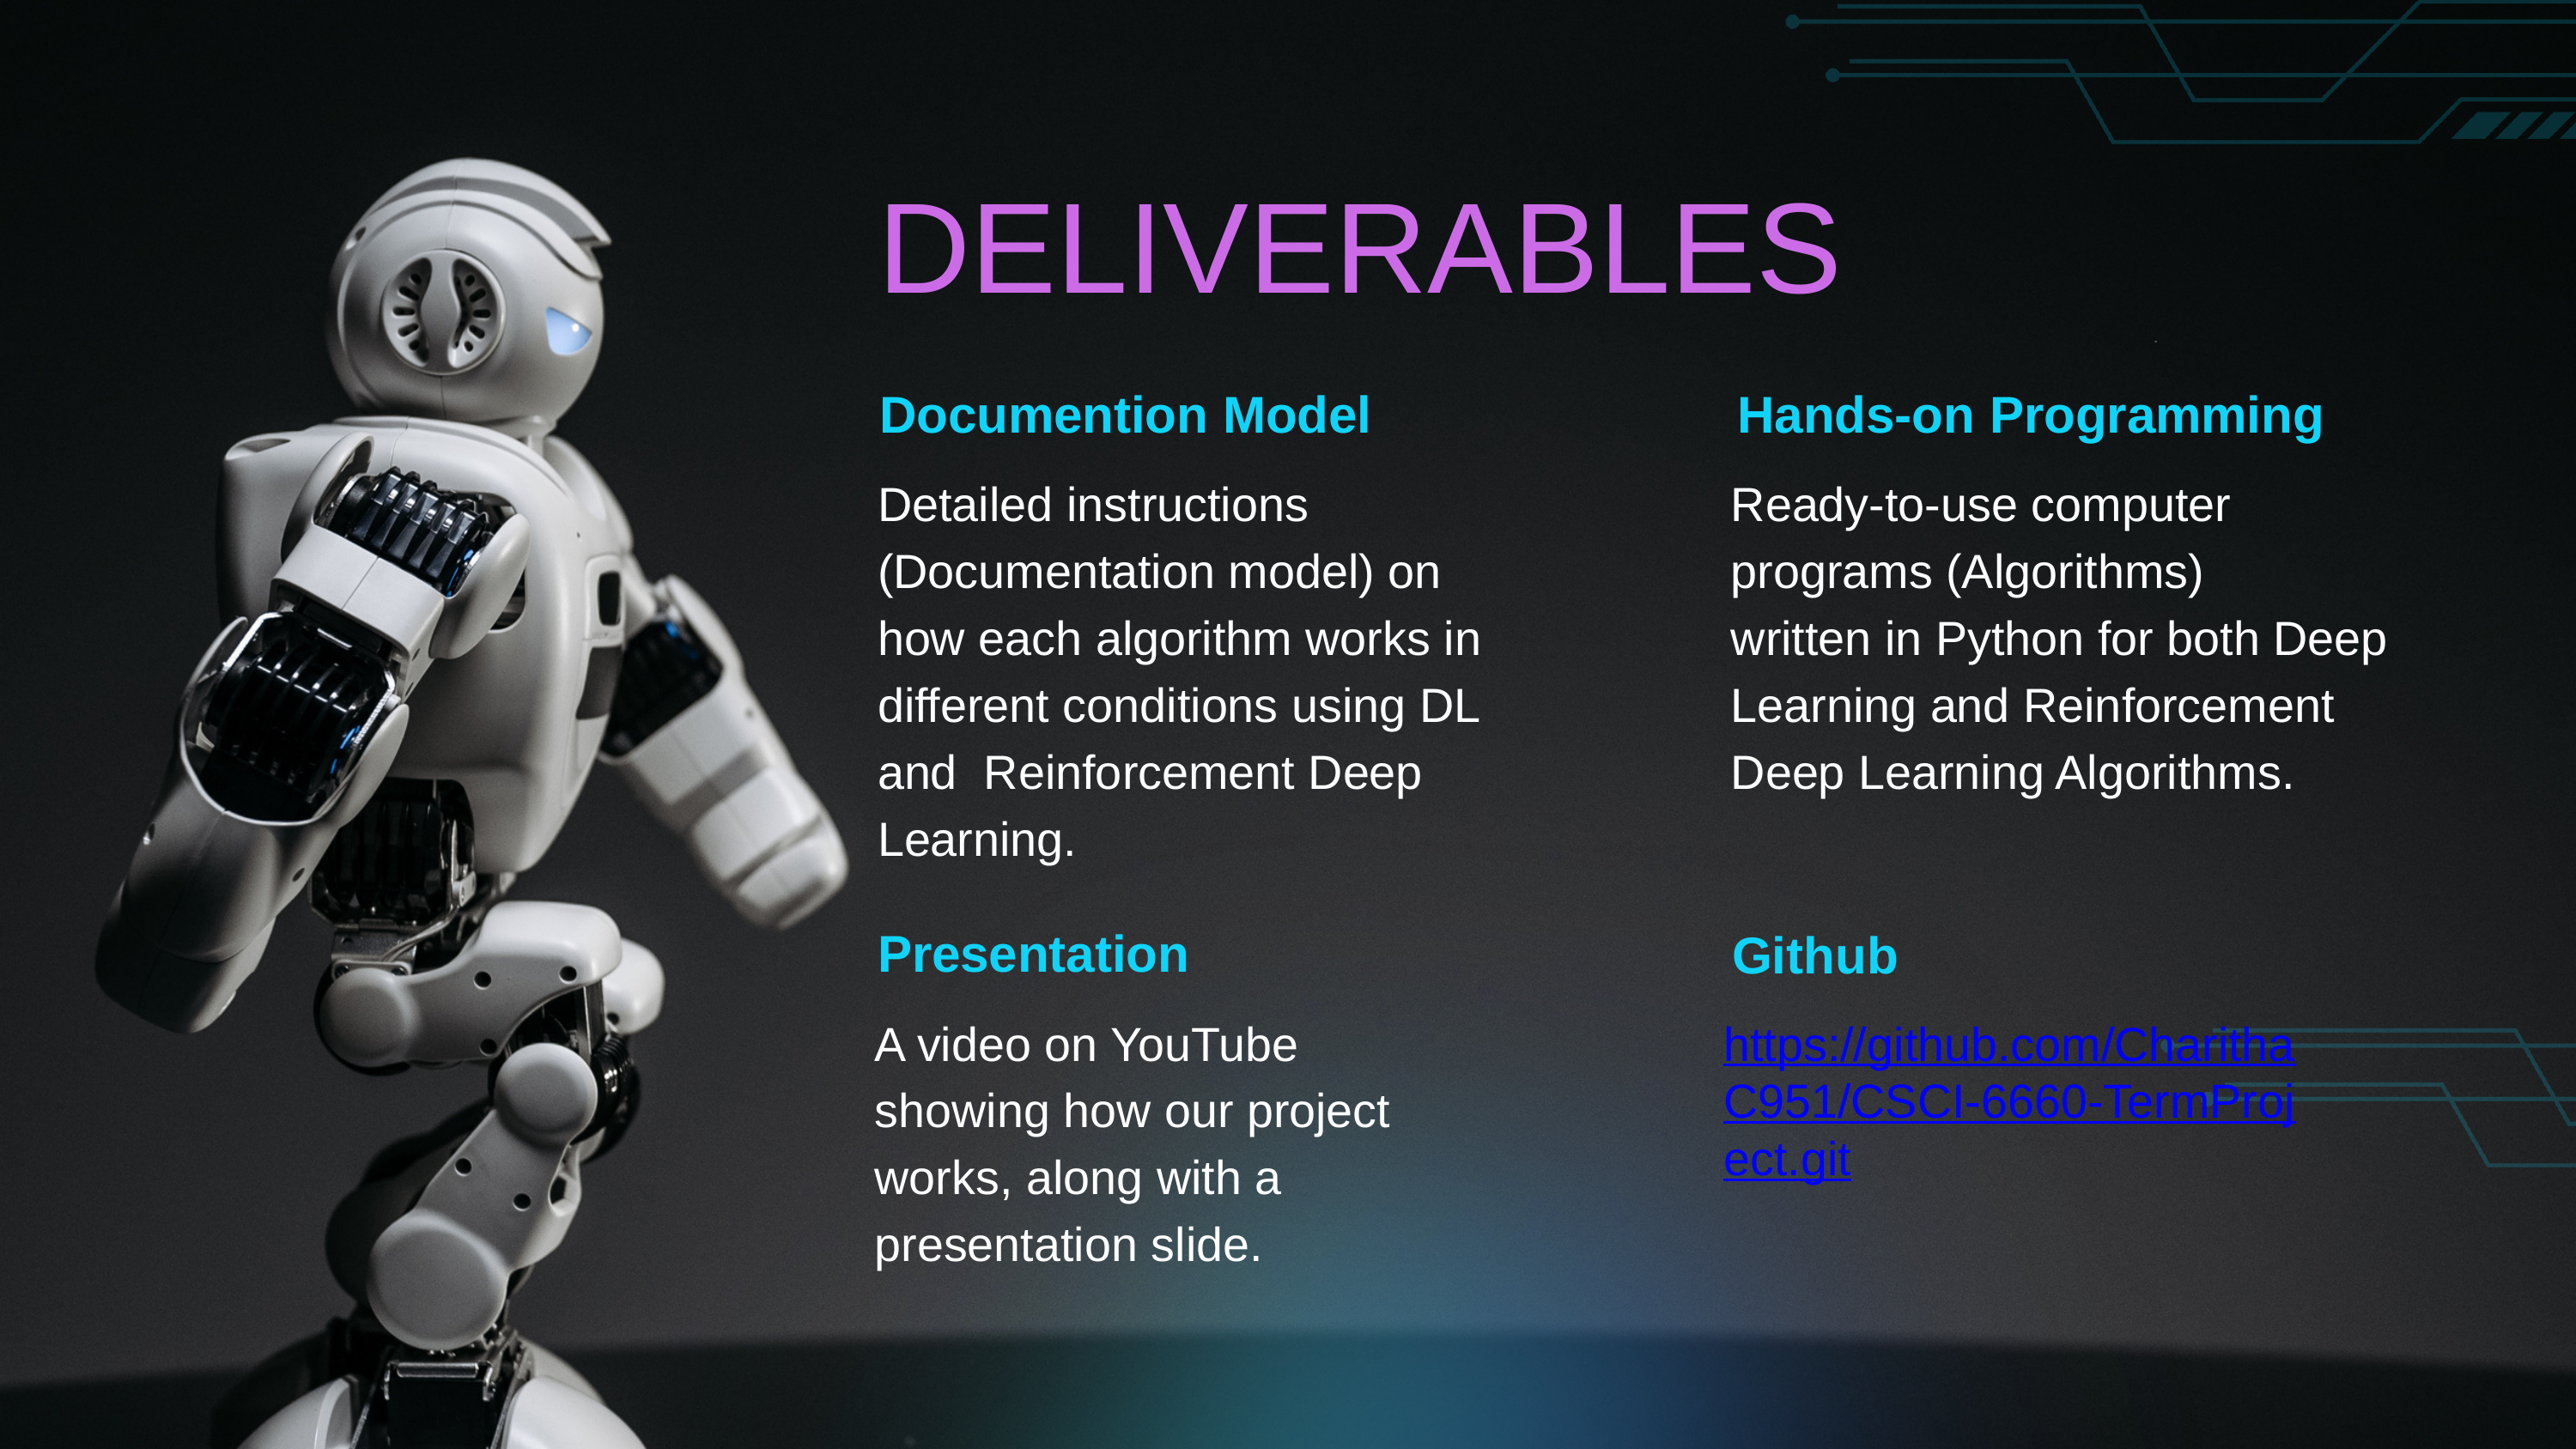

DELIVERABLES
Documention Model
Hands-on Programming
Detailed instructions (Documentation model) on how each algorithm works in different conditions using DL and  Reinforcement Deep Learning.

Ready-to-use computer programs (Algorithms)
written in Python for both Deep Learning and Reinforcement Deep Learning Algorithms.

Presentation
Github
A video on YouTube showing how our project works, along with a presentation slide.

https://github.com/CharithaC951/CSCI-6660-TermProject.git